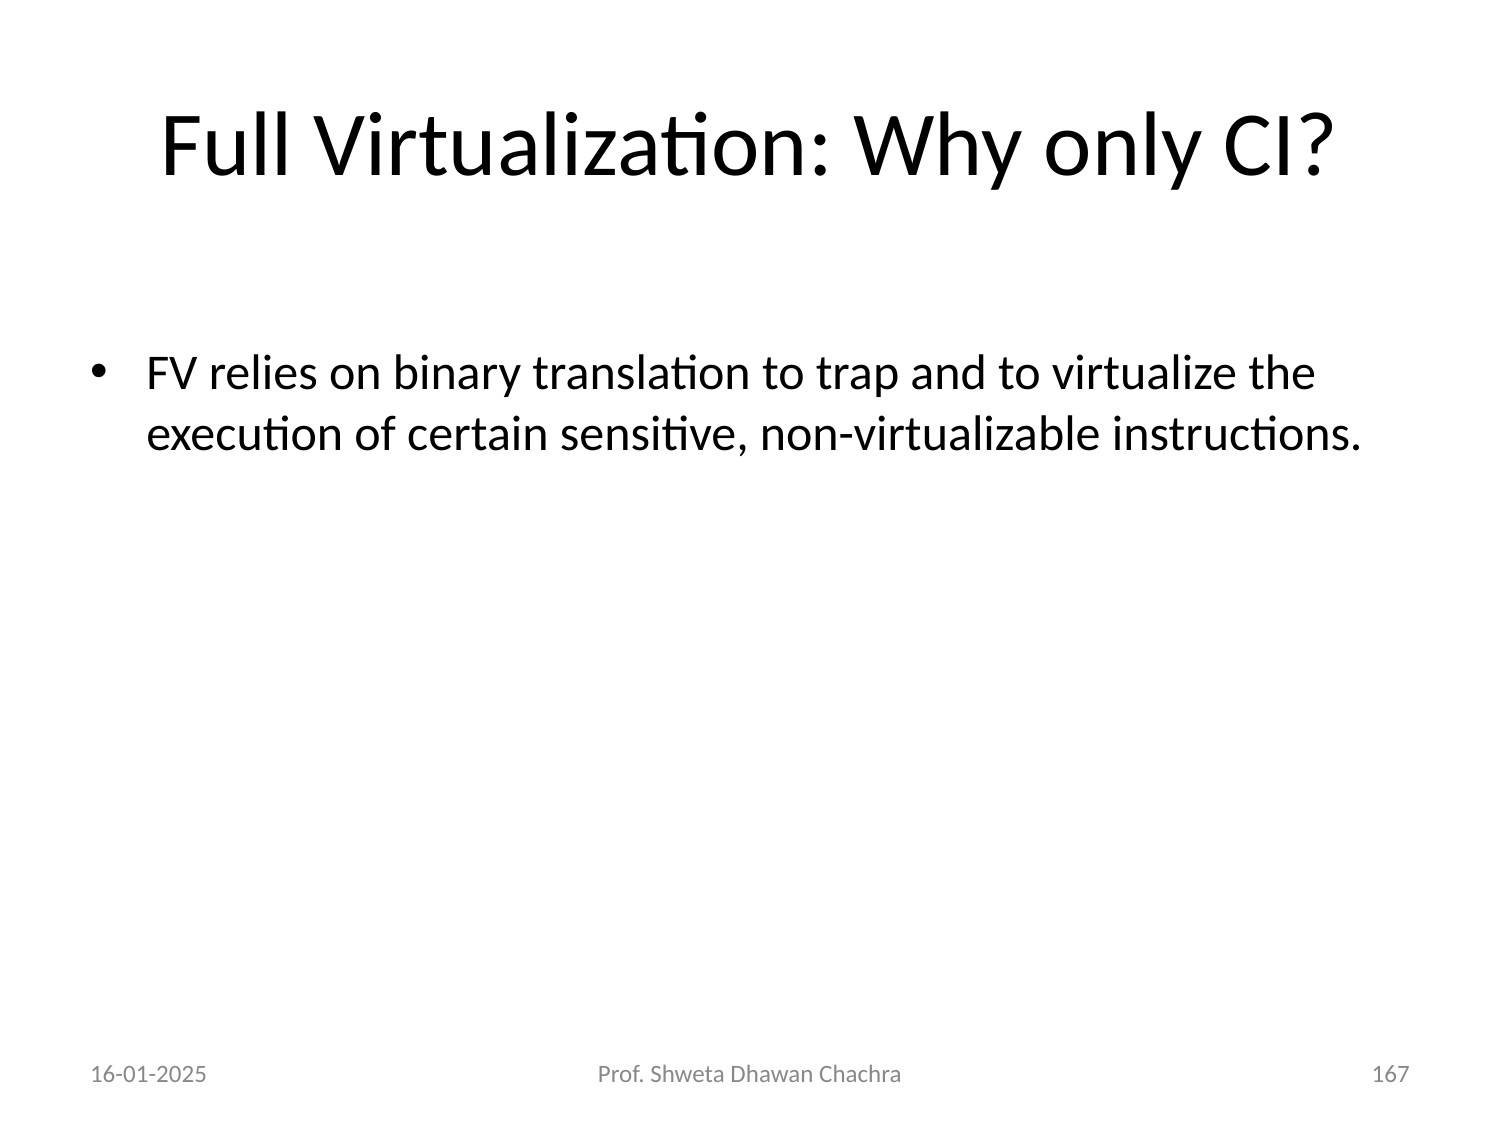

# Full Virtualization: Why only CI?

FV relies on binary translation to trap and to virtualize the execution of certain sensitive, non-virtualizable instructions.
16-01-2025
Prof. Shweta Dhawan Chachra
167